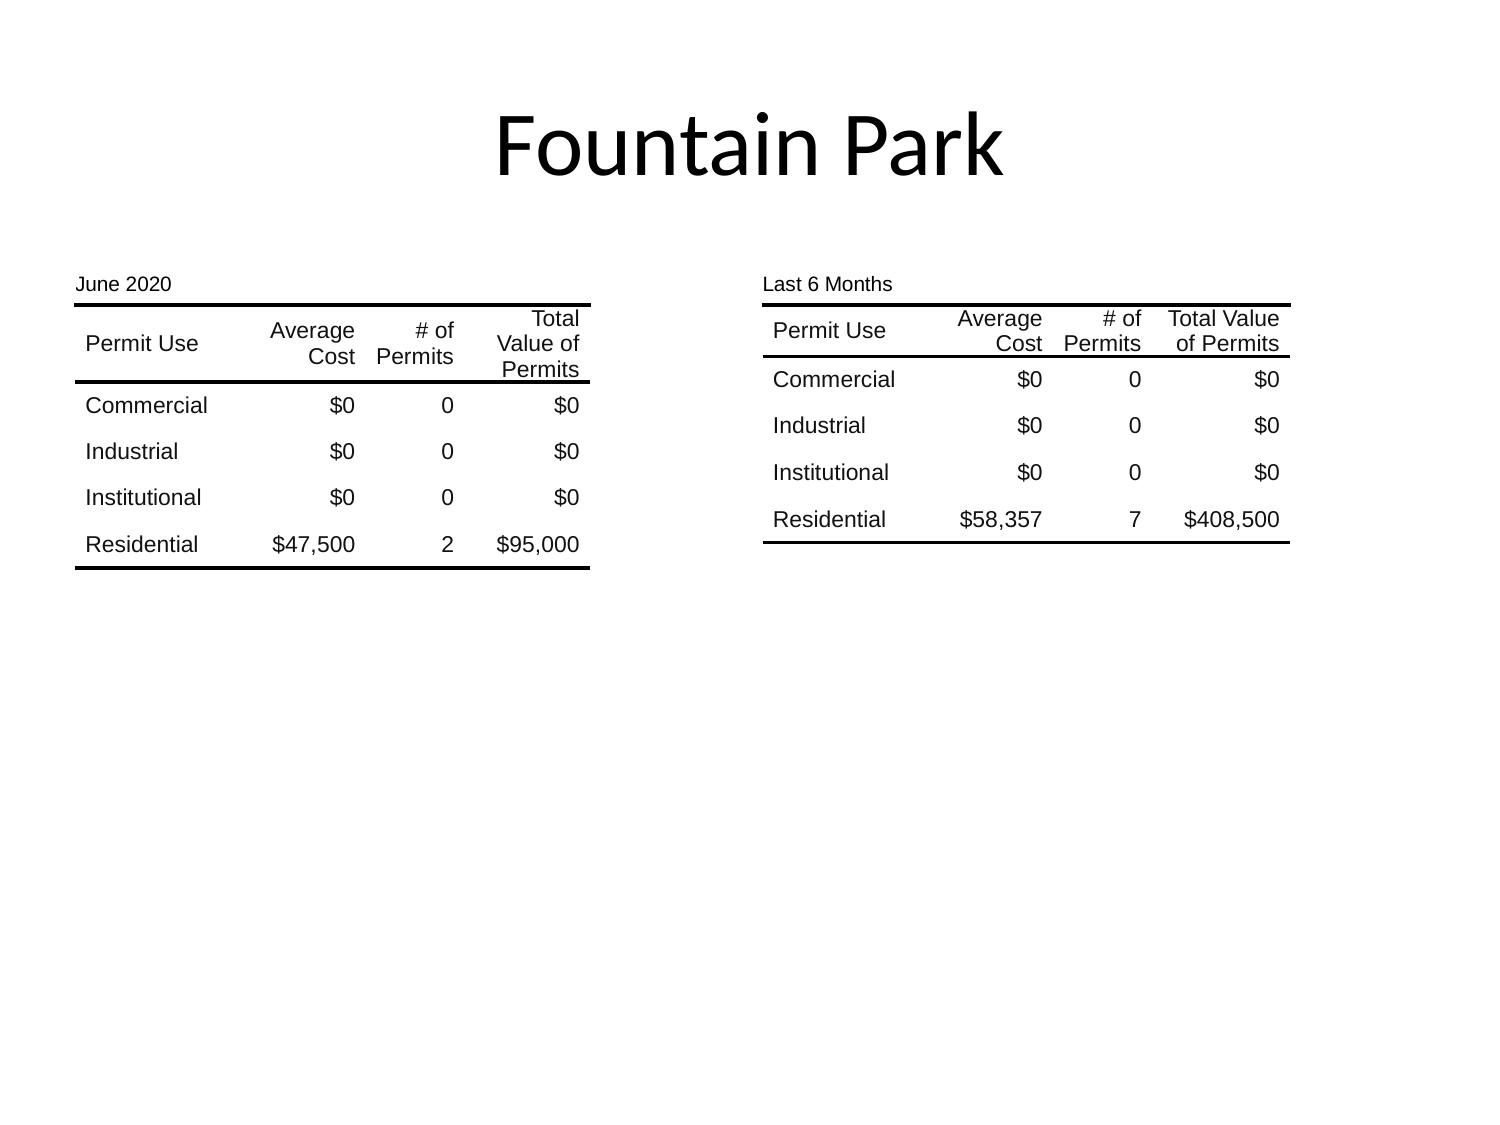

# Fountain Park
| June 2020 | June 2020 | June 2020 | June 2020 |
| --- | --- | --- | --- |
| Permit Use | Average Cost | # of Permits | Total Value of Permits |
| Commercial | $0 | 0 | $0 |
| Industrial | $0 | 0 | $0 |
| Institutional | $0 | 0 | $0 |
| Residential | $47,500 | 2 | $95,000 |
| Last 6 Months | Last 6 Months | Last 6 Months | Last 6 Months |
| --- | --- | --- | --- |
| Permit Use | Average Cost | # of Permits | Total Value of Permits |
| Commercial | $0 | 0 | $0 |
| Industrial | $0 | 0 | $0 |
| Institutional | $0 | 0 | $0 |
| Residential | $58,357 | 7 | $408,500 |